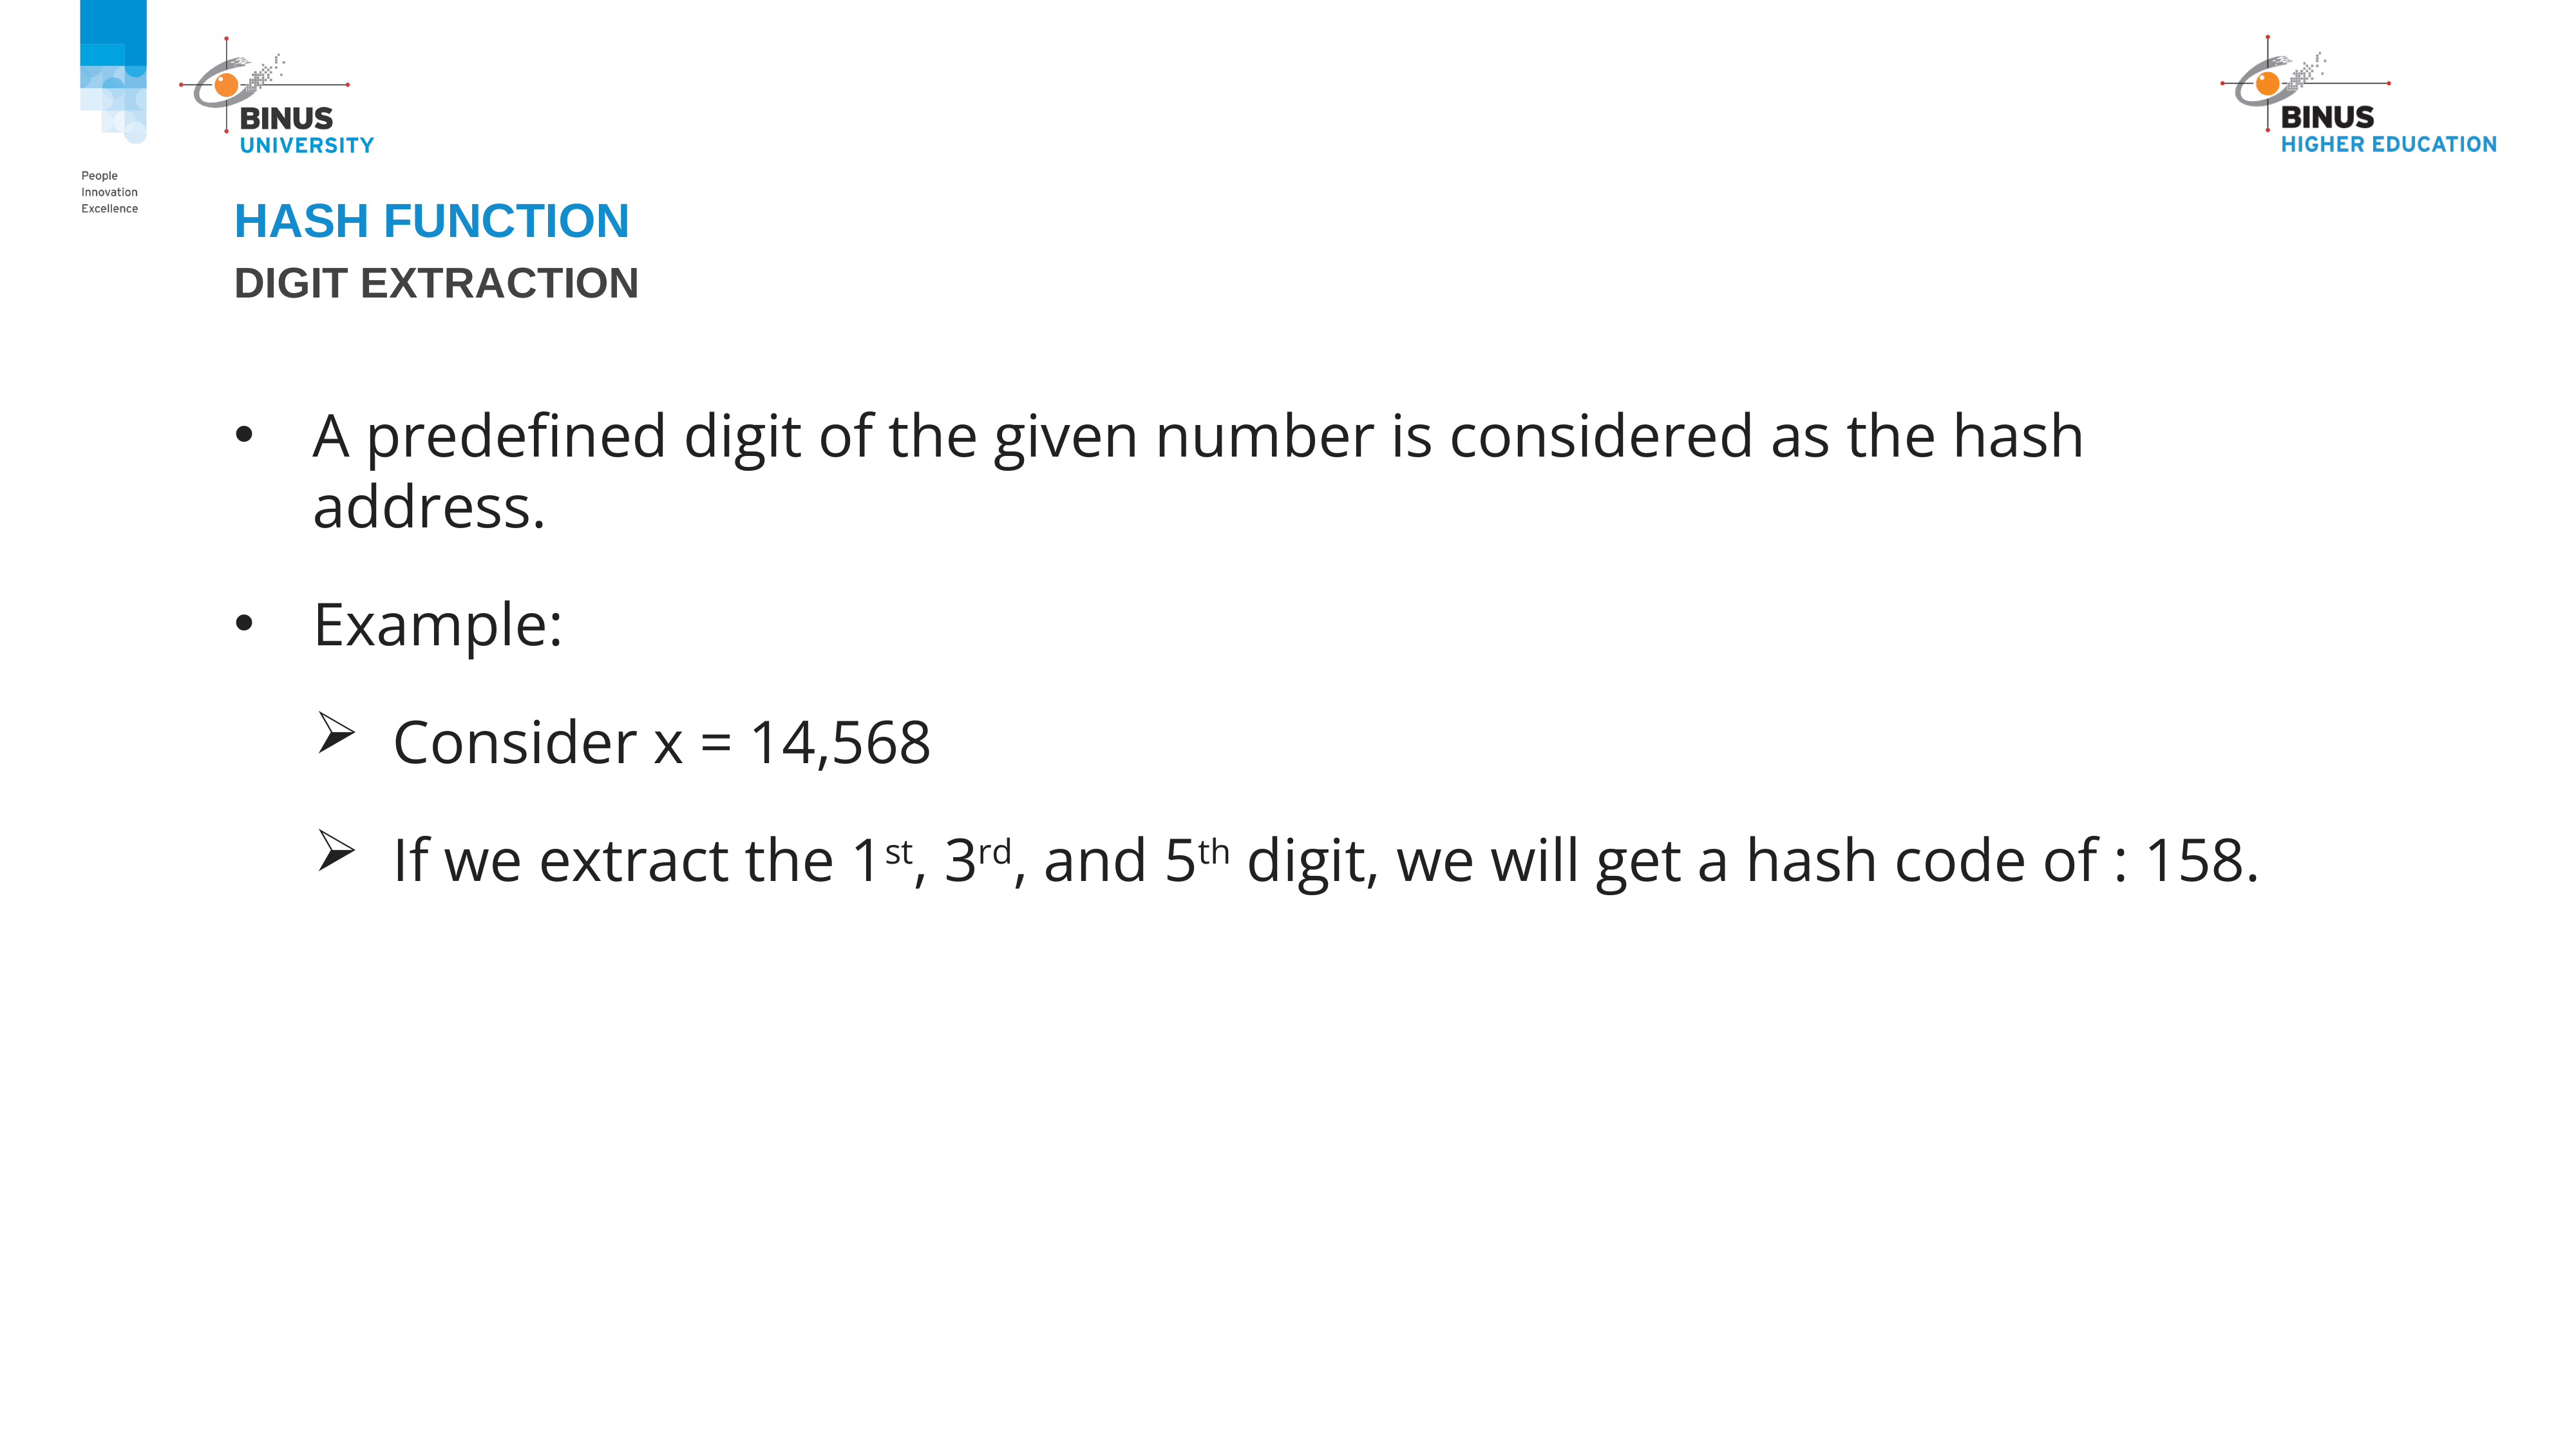

# Hash function
Digit extraction
A predefined digit of the given number is considered as the hash address.
Example:
Consider x = 14,568
If we extract the 1st, 3rd, and 5th digit, we will get a hash code of : 158.